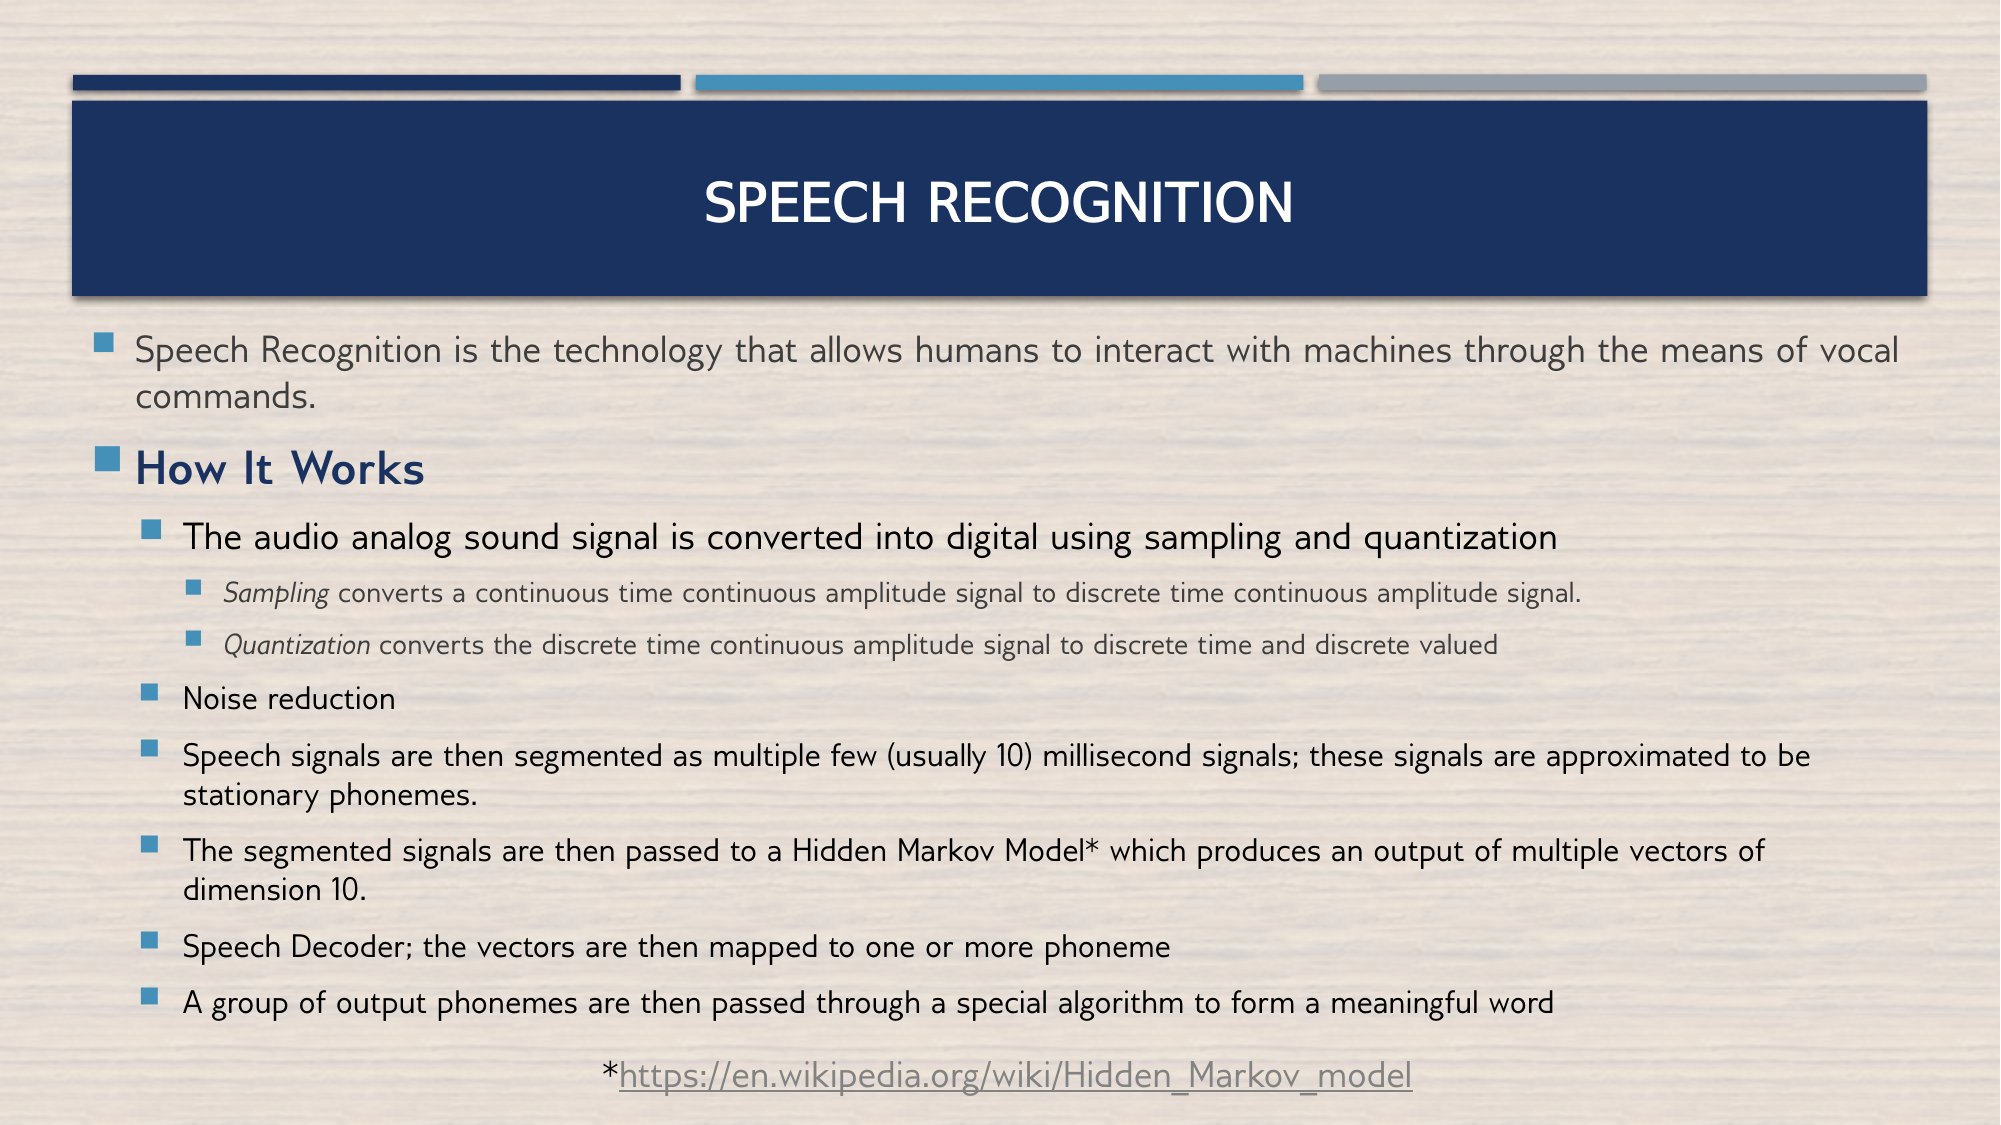

# Speech recognition
Speech Recognition is the technology that allows humans to interact with machines through the means of vocal commands.
How It Works
The audio analog sound signal is converted into digital using sampling and quantization
Sampling converts a continuous time continuous amplitude signal to discrete time continuous amplitude signal.
Quantization converts the discrete time continuous amplitude signal to discrete time and discrete valued
Noise reduction
Speech signals are then segmented as multiple few (usually 10) millisecond signals; these signals are approximated to be stationary phonemes.
The segmented signals are then passed to a Hidden Markov Model* which produces an output of multiple vectors of dimension 10.
Speech Decoder; the vectors are then mapped to one or more phoneme
A group of output phonemes are then passed through a special algorithm to form a meaningful word
*https://en.wikipedia.org/wiki/Hidden_Markov_model